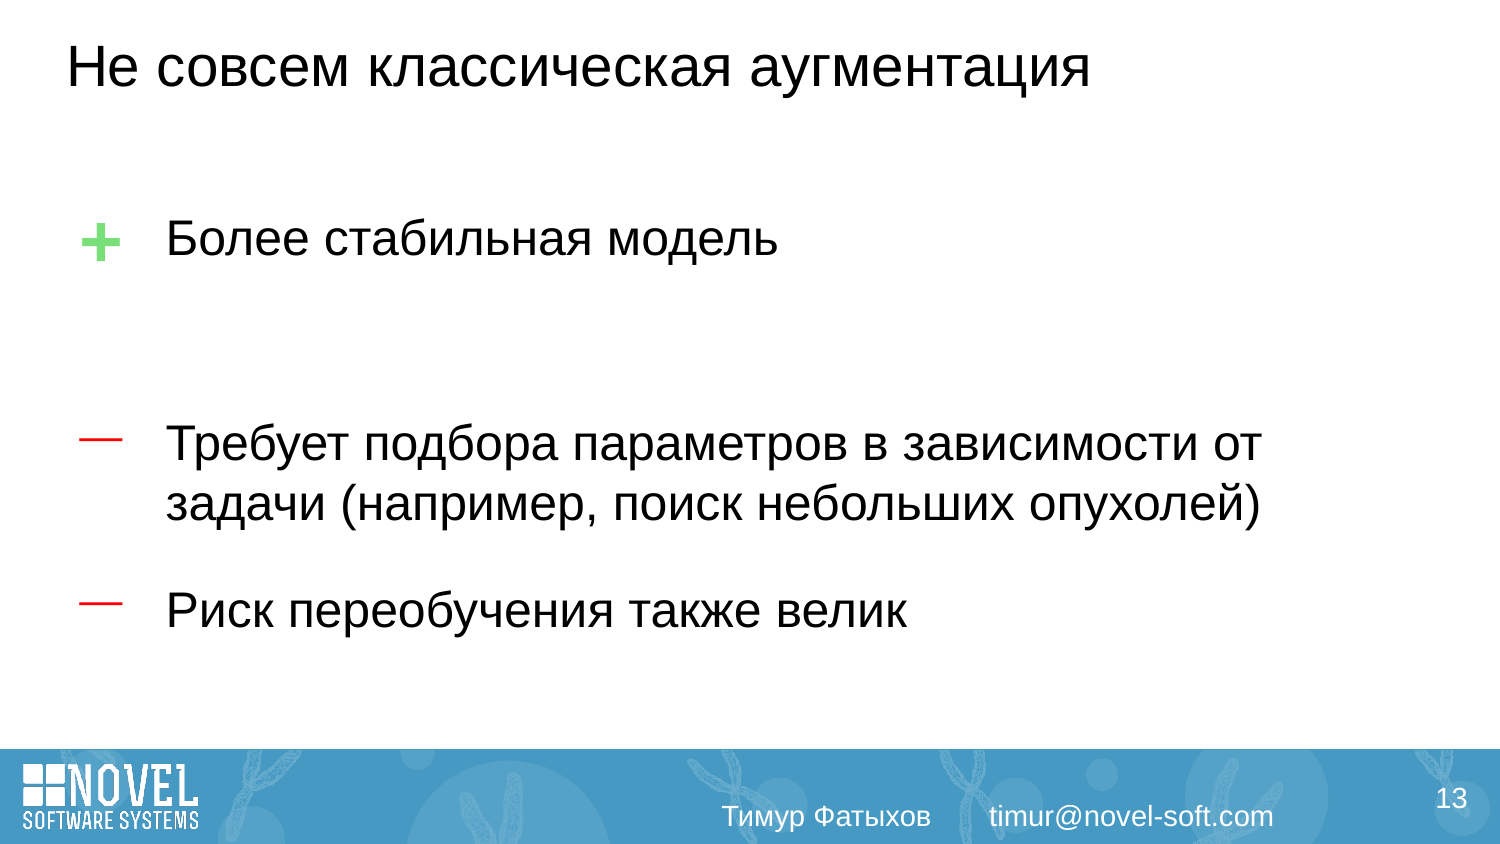

# Не совсем классическая аугментация
+
Более стабильная модель

_
Требует подбора параметров в зависимости от задачи (например, поиск небольших опухолей)

_
Риск переобучения также велик
13